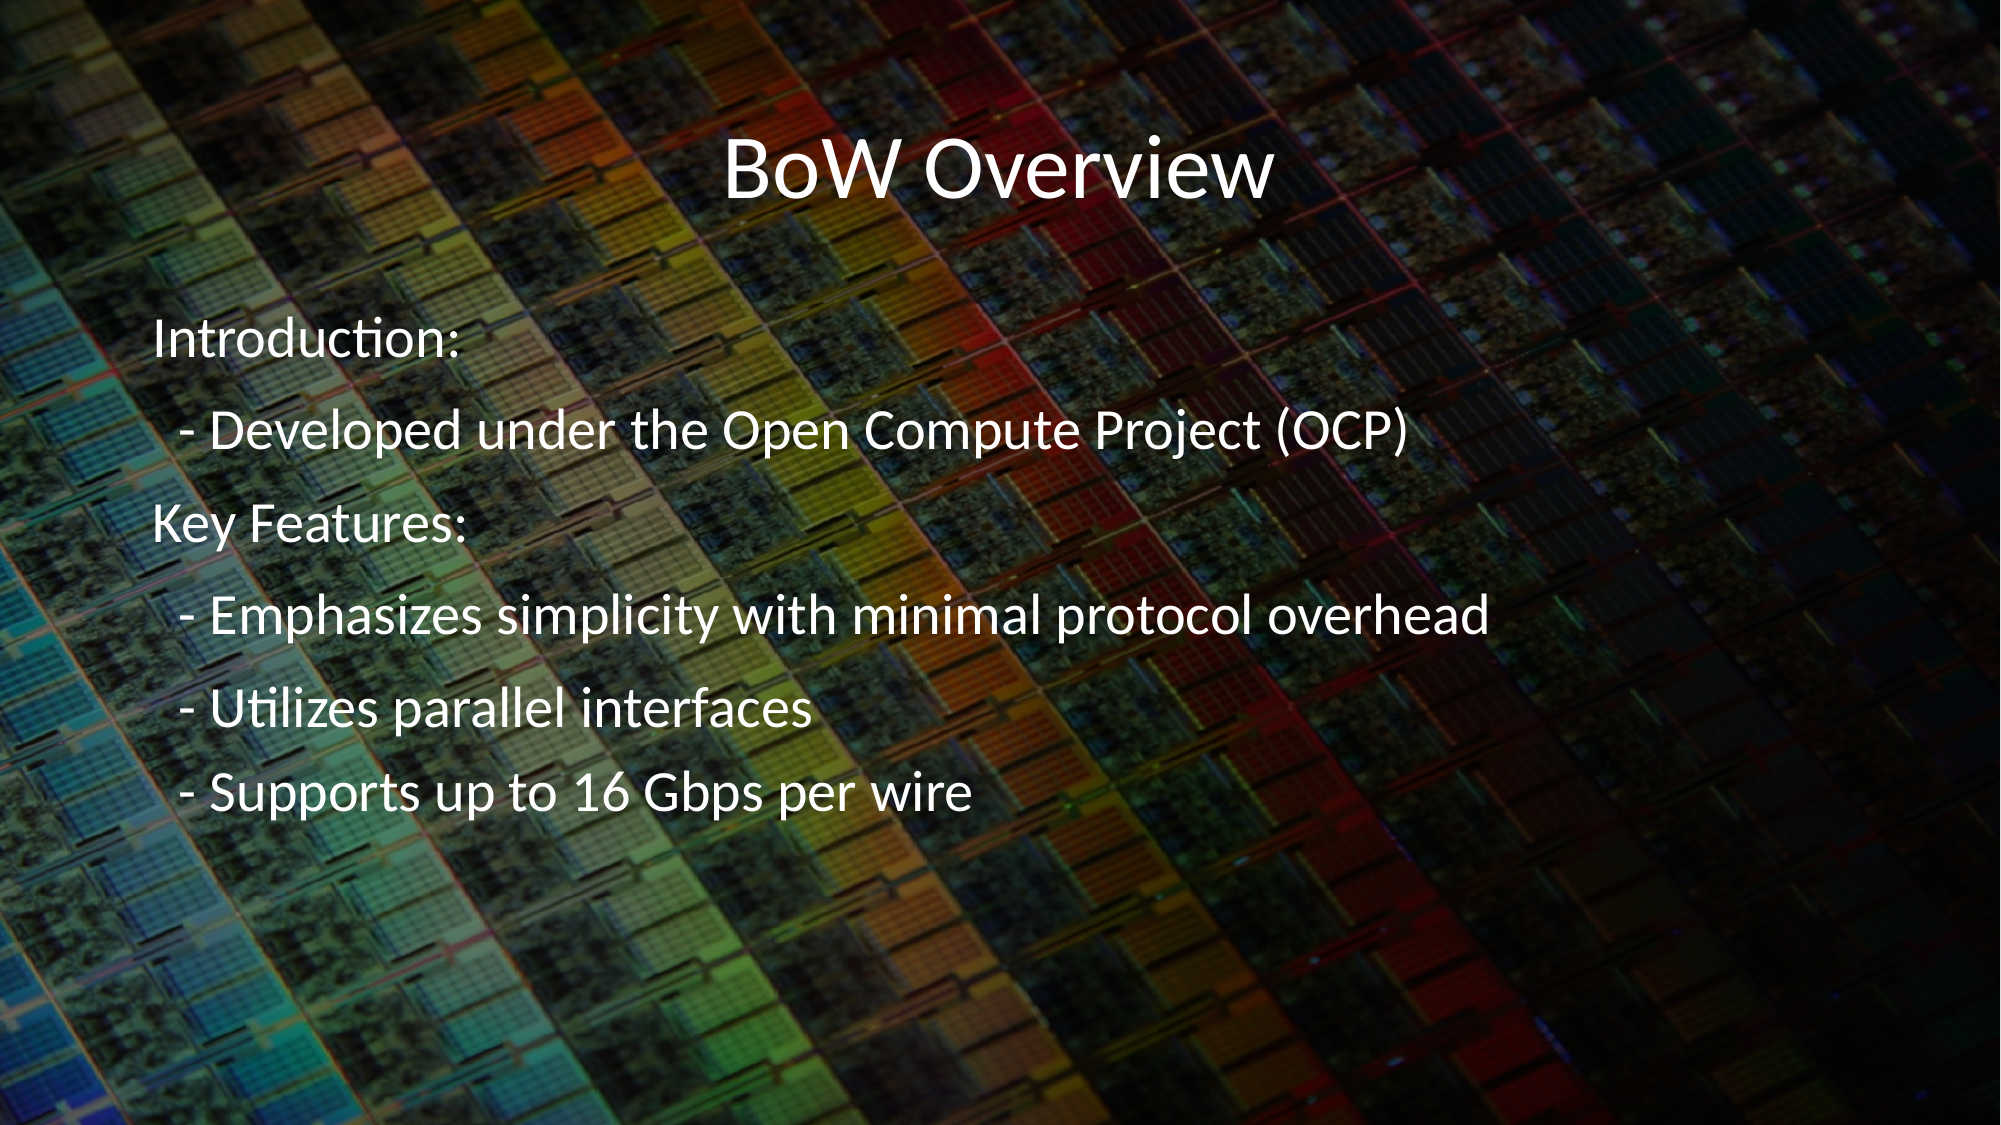

# BoW Overview
Introduction:
  - Developed under the Open Compute Project (OCP)
Key Features:
  - Emphasizes simplicity with minimal protocol overhead
  - Utilizes parallel interfaces
  - Supports up to 16 Gbps per wire